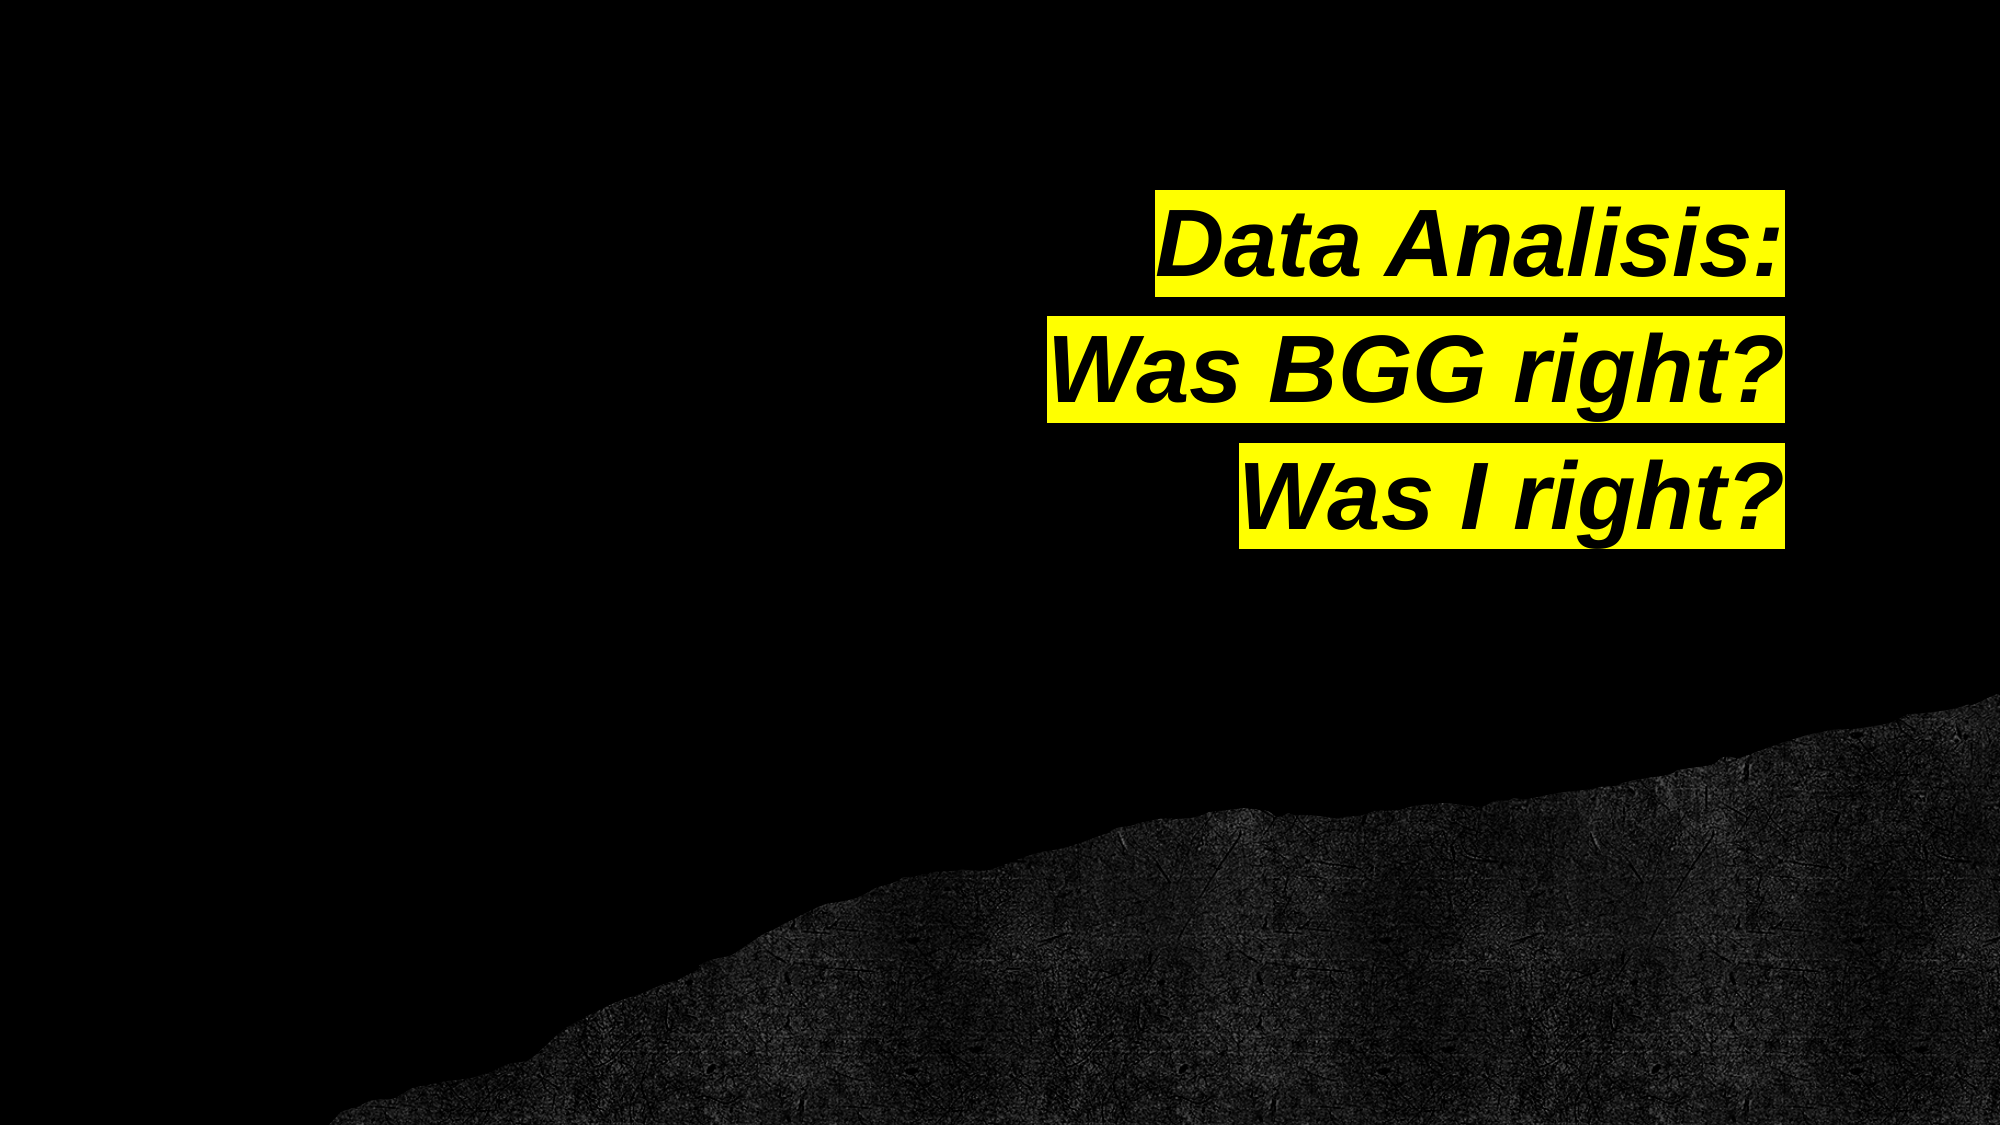

# Data Analisis: Was BGG right? Was I right?